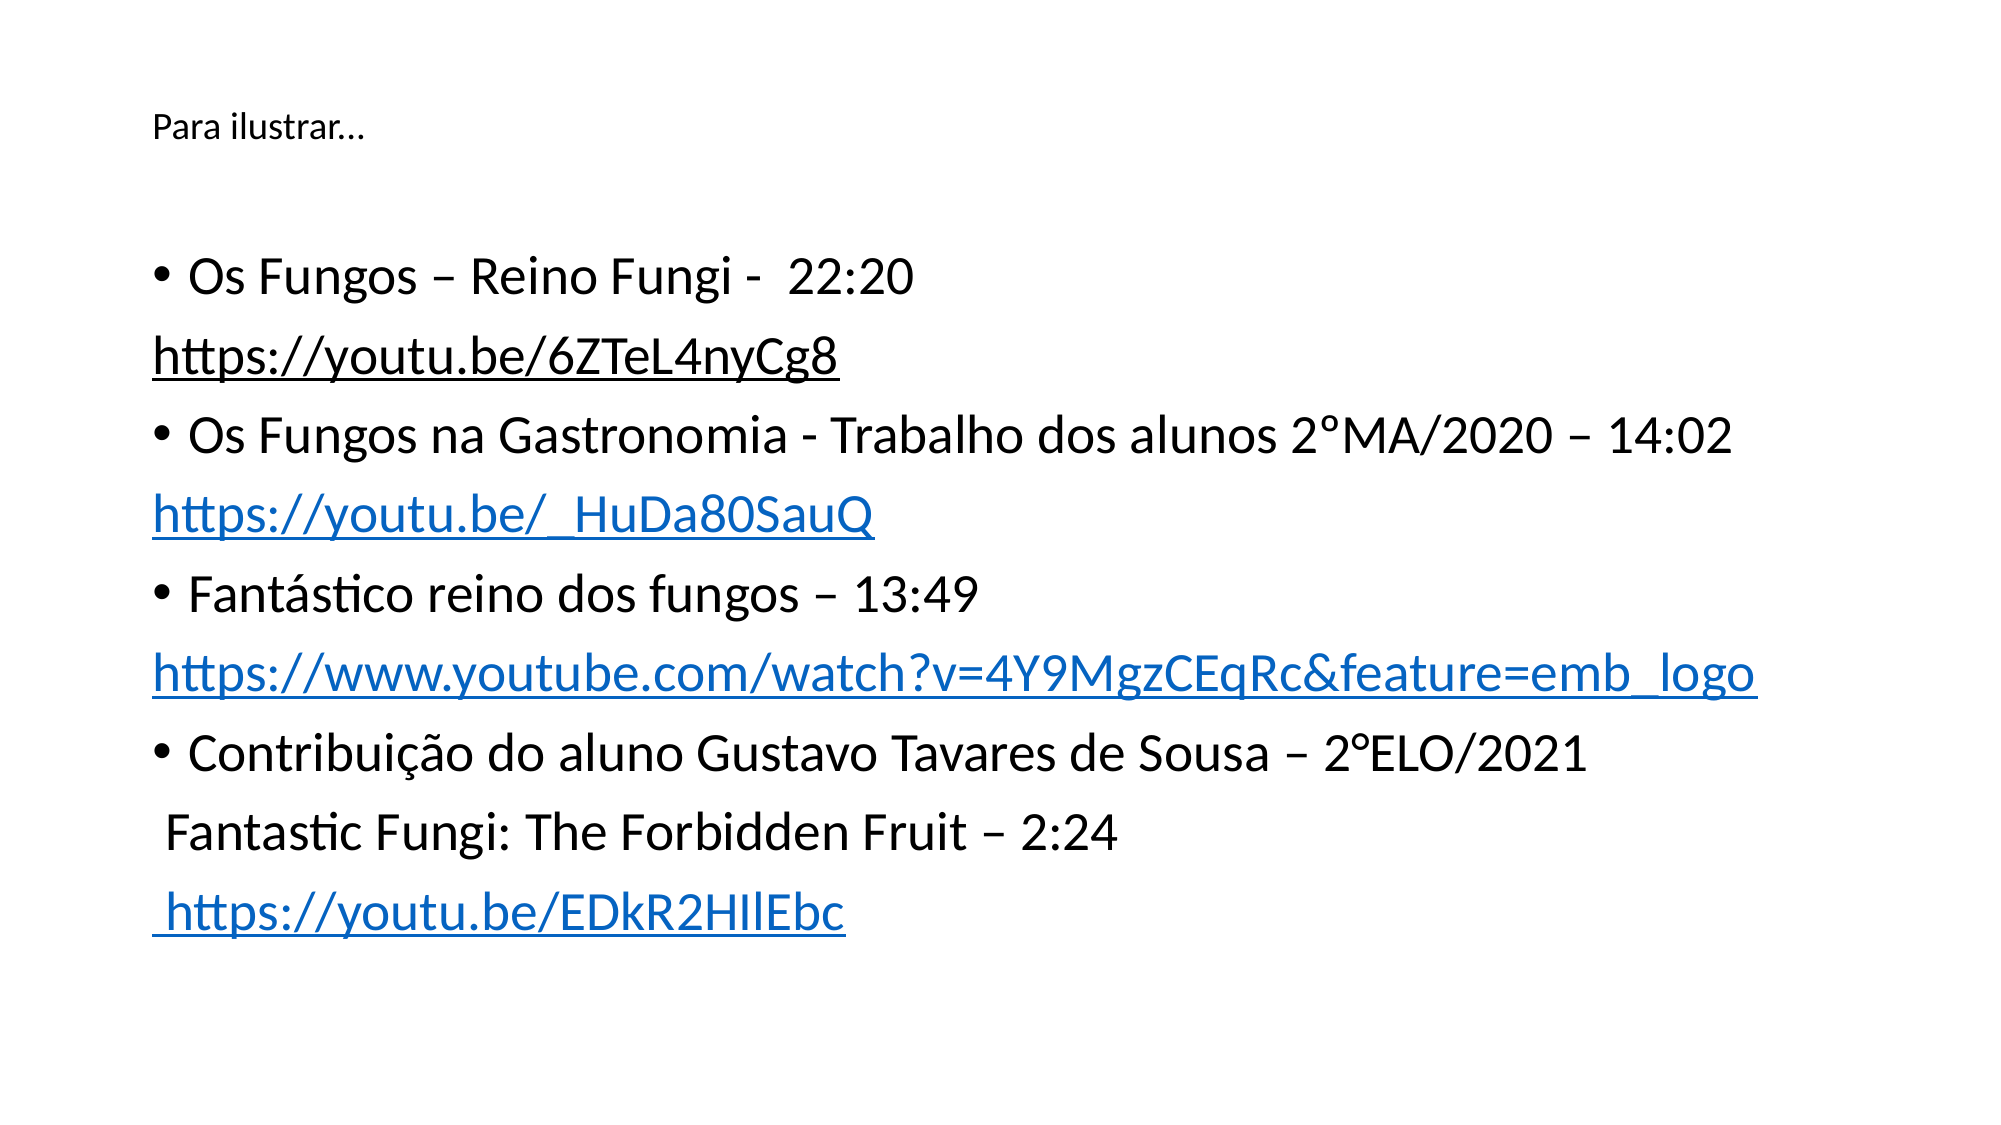

# Para ilustrar...
Os Fungos – Reino Fungi -  22:20
https://youtu.be/6ZTeL4nyCg8
Os Fungos na Gastronomia - Trabalho dos alunos 2ºMA/2020 – 14:02
https://youtu.be/_HuDa80SauQ
Fantástico reino dos fungos – 13:49
https://www.youtube.com/watch?v=4Y9MgzCEqRc&feature=emb_logo
Contribuição do aluno Gustavo Tavares de Sousa – 2°ELO/2021
 Fantastic Fungi: The Forbidden Fruit – 2:24
 https://youtu.be/EDkR2HIlEbc